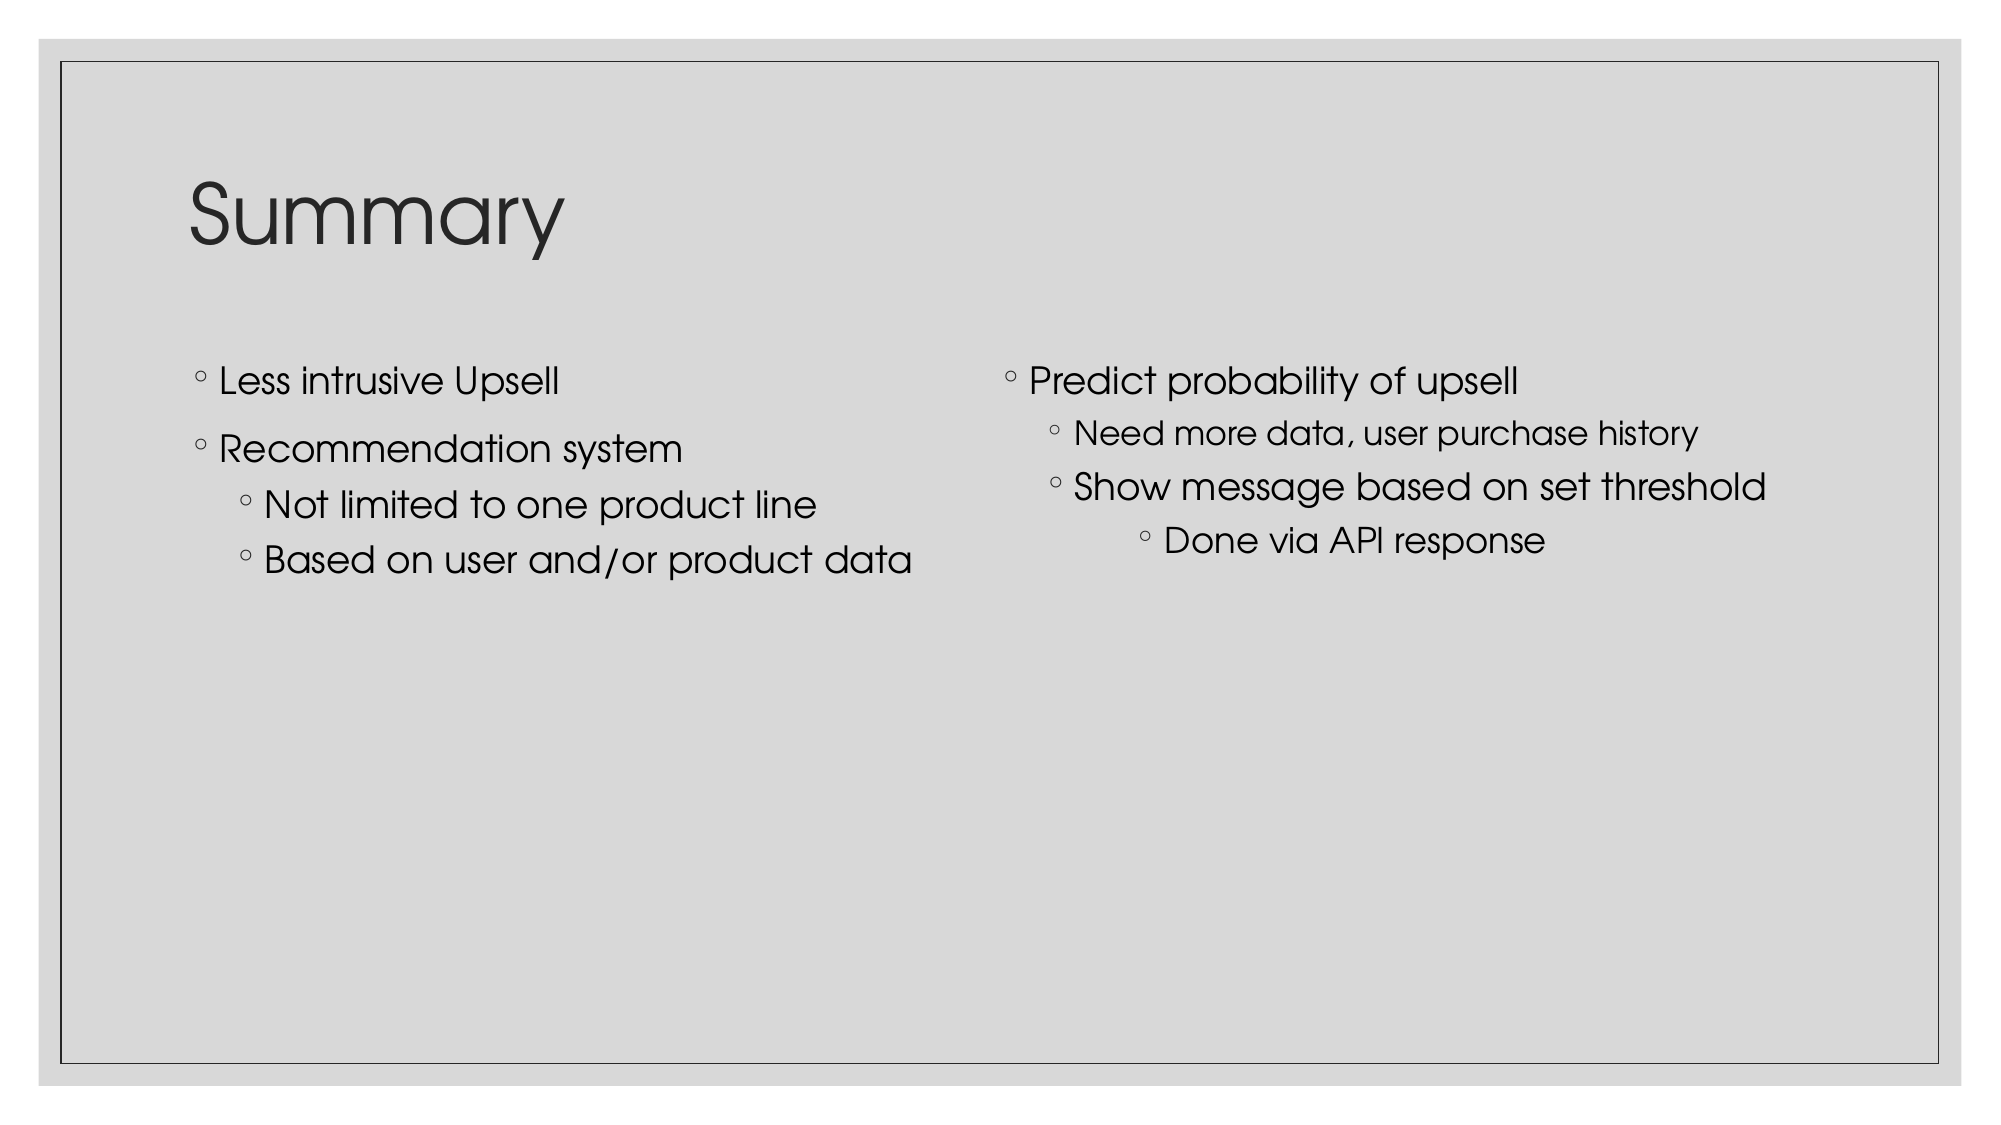

# Summary
Less intrusive Upsell
Recommendation system
Not limited to one product line
Based on user and/or product data

Predict probability of upsell
Need more data, user purchase history
Show message based on set threshold
Done via API response